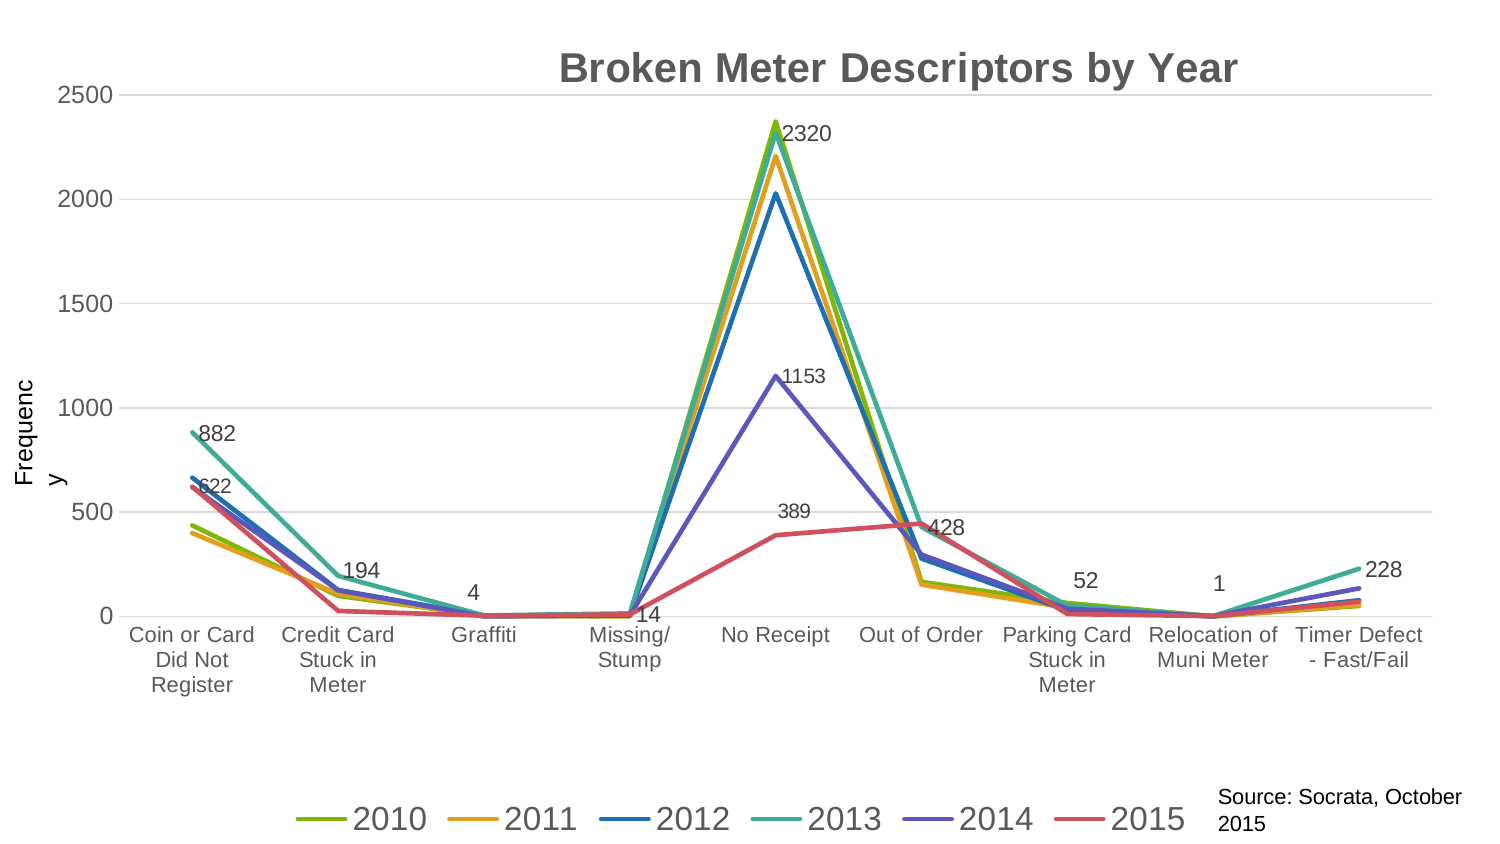

### Chart: Broken Meter Descriptors by Year

| Category | 2010 | 2011 | 2012 | 2013 | 2014 | 2015 |
|---|---|---|---|---|---|---|
| Coin or Card Did Not Register | 436.0 | 399.0 | 665.0 | 882.0 | 619.0 | 622.0 |
| Credit Card Stuck in Meter | 98.0 | 108.0 | 126.0 | 194.0 | 125.0 | 26.0 |
| Graffiti | 3.0 | 0.0 | 4.0 | 4.0 | 0.0 | 3.0 |
| Missing/Stump | 0.0 | 3.0 | 6.0 | 14.0 | 4.0 | 9.0 |
| No Receipt | 2374.0 | 2208.0 | 2029.0 | 2320.0 | 1153.0 | 389.0 |
| Out of Order | 165.0 | 152.0 | 277.0 | 428.0 | 296.0 | 445.0 |
| Parking Card Stuck in Meter | 64.0 | 41.0 | 28.0 | 52.0 | 36.0 | 11.0 |
| Relocation of Muni Meter | 0.0 | 0.0 | 0.0 | 1.0 | 1.0 | 1.0 |
| Timer Defect - Fast/Fail | 50.0 | 54.0 | 77.0 | 228.0 | 134.0 | 70.0 |
Frequency
Source: Socrata, October 2015